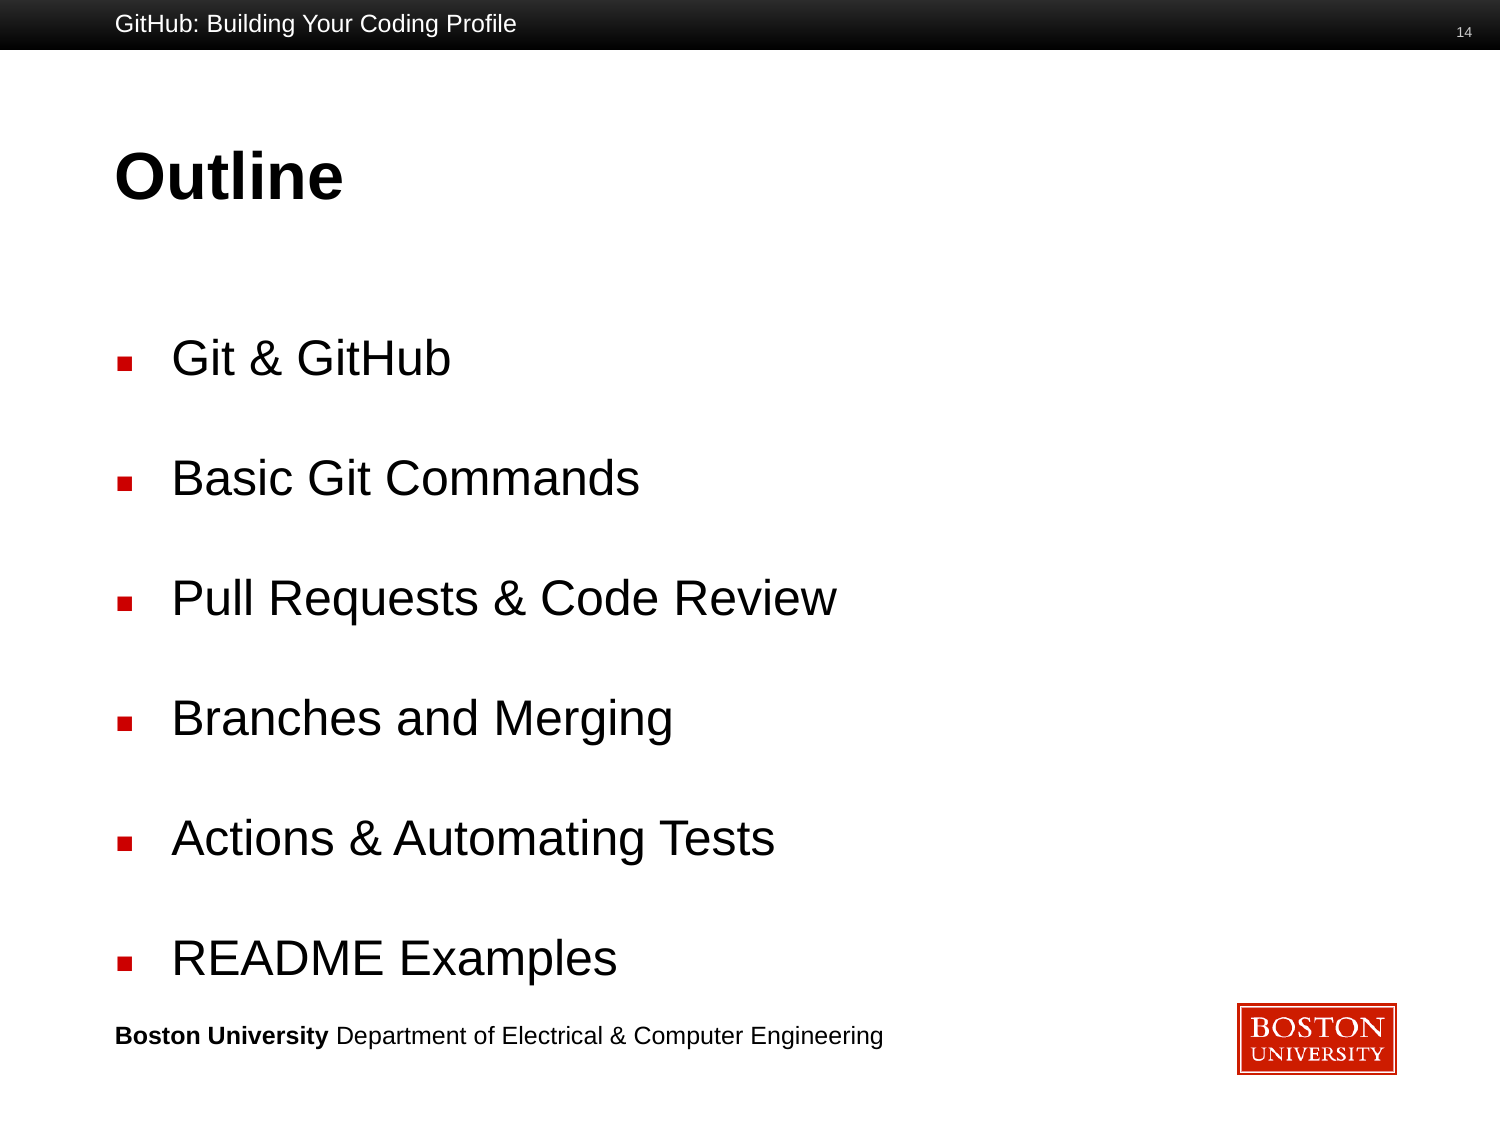

GitHub: Building Your Coding Profile

 14
# Outline
Git & GitHub
Basic Git Commands
Pull Requests & Code Review
Branches and Merging
Actions & Automating Tests
README Examples